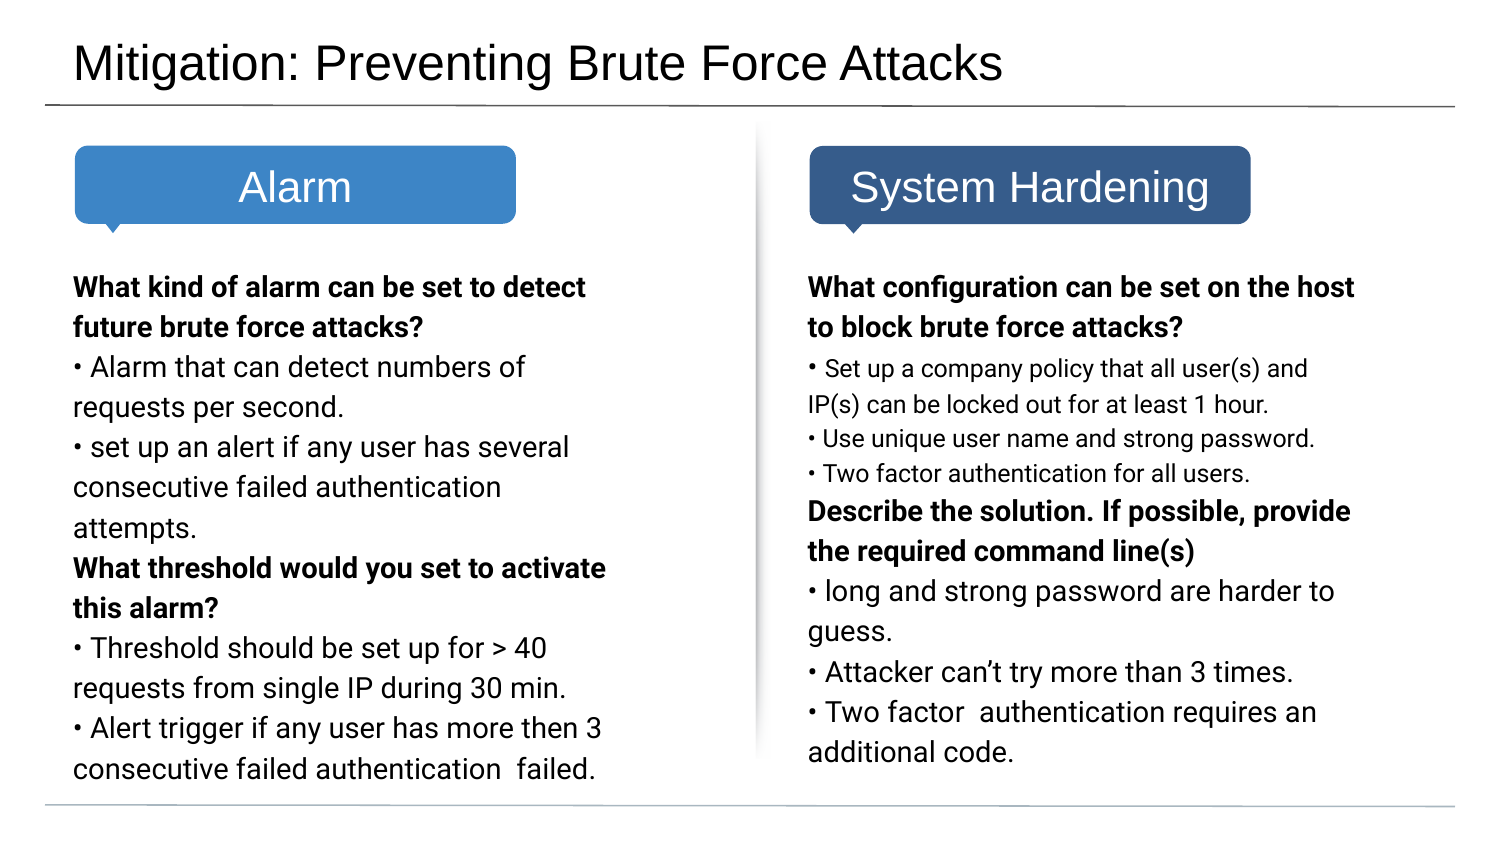

# Mitigation: Preventing Brute Force Attacks
What kind of alarm can be set to detect future brute force attacks?
• Alarm that can detect numbers of requests per second.
• set up an alert if any user has several consecutive failed authentication  attempts.
What threshold would you set to activate this alarm?
• Threshold should be set up for > 40 requests from single IP during 30 min.
• Alert trigger if any user has more then 3 consecutive failed authentication  failed.
What configuration can be set on the host to block brute force attacks?
• Set up a company policy that all user(s) and IP(s) can be locked out for at least 1 hour.
• Use unique user name and strong password.
• Two factor authentication for all users.
Describe the solution. If possible, provide the required command line(s)
• long and strong password are harder to guess.
• Attacker can’t try more than 3 times.
• Two factor  authentication requires an additional code.